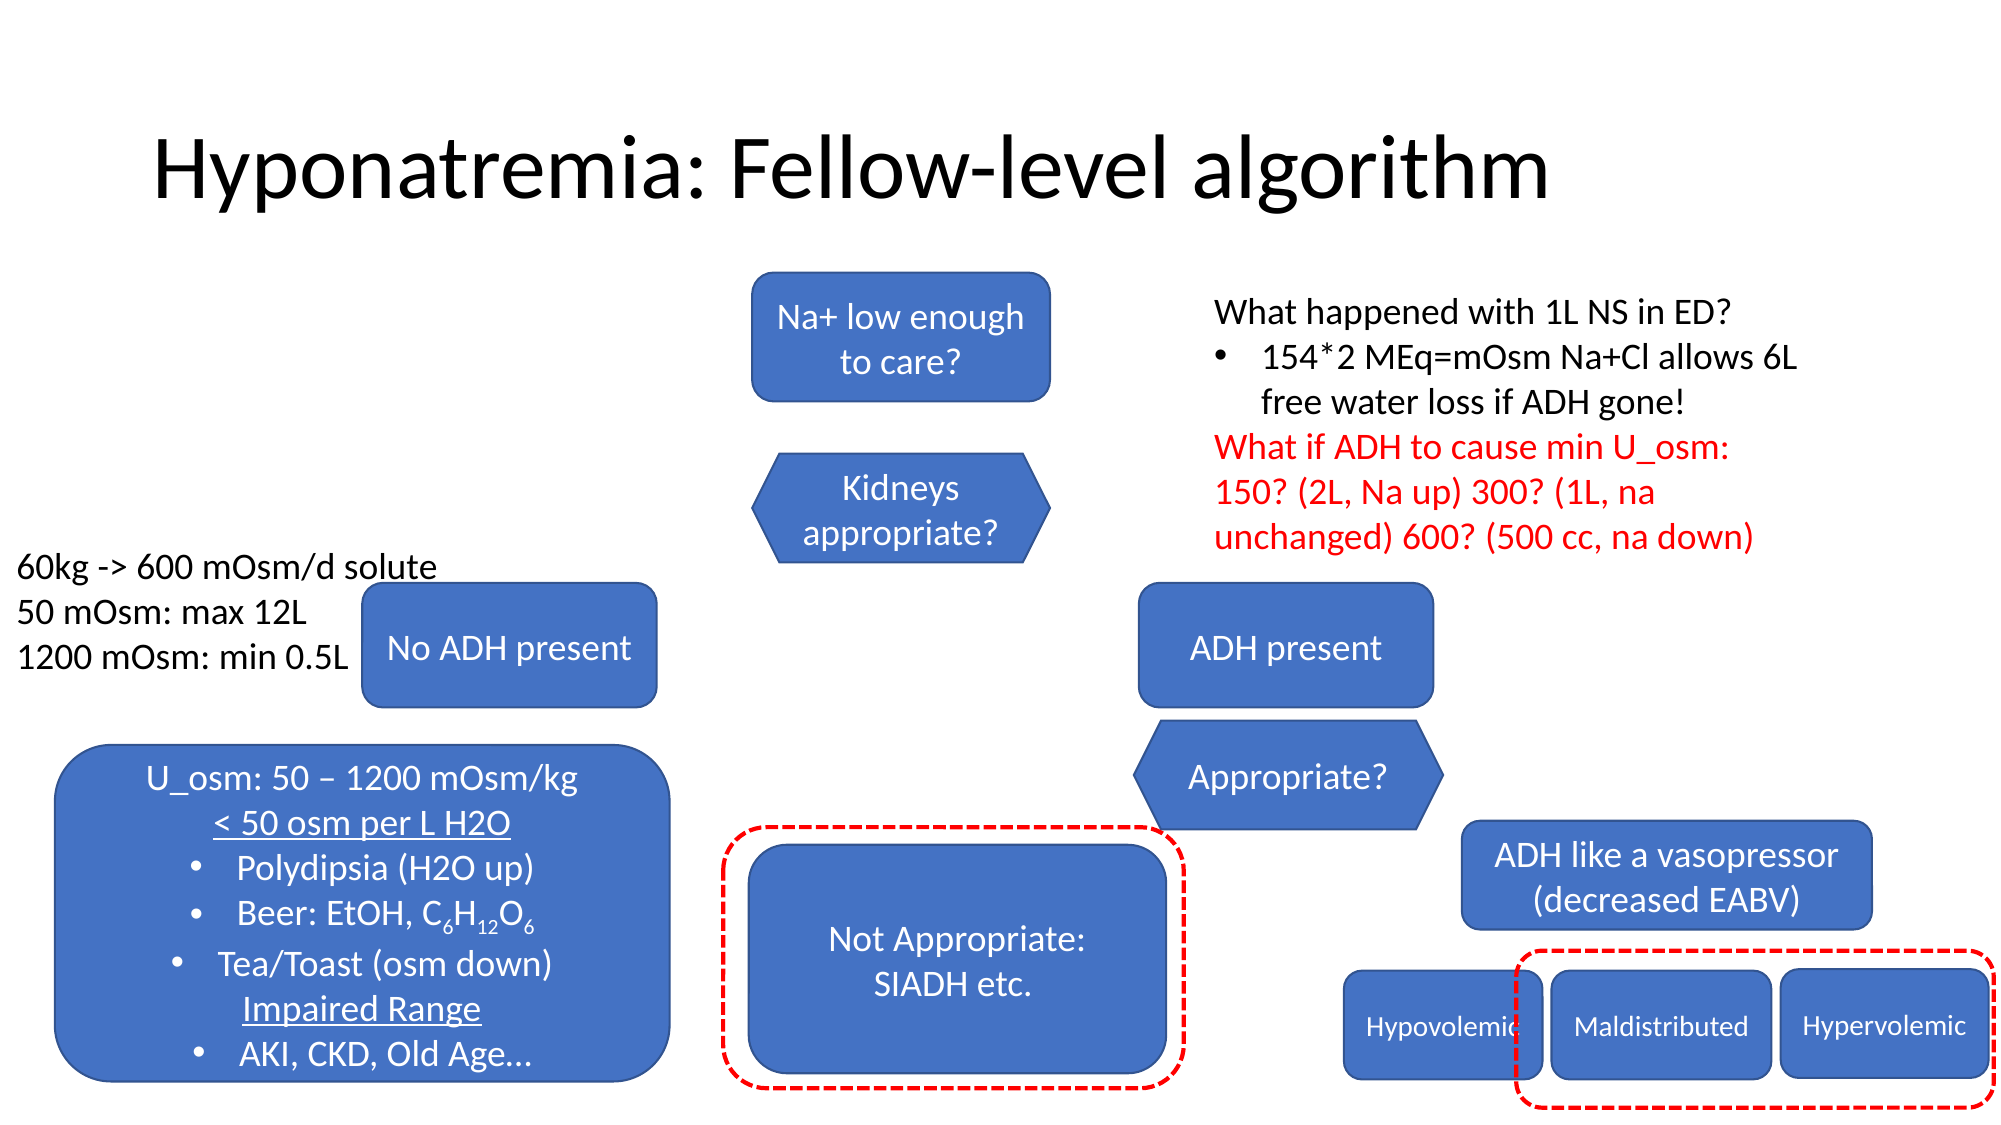

# Hyponatremia: Fellow-level algorithm
Na+ low enough to care?
What happened with 1L NS in ED?
154*2 MEq=mOsm Na+Cl allows 6L free water loss if ADH gone!
What if ADH to cause min U_osm:
150? (2L, Na up) 300? (1L, na unchanged) 600? (500 cc, na down)

Kidneys appropriate?
60kg -> 600 mOsm/d solute
50 mOsm: max 12L
1200 mOsm: min 0.5L
No ADH present
ADH present
Appropriate?
U_osm: 50 – 1200 mOsm/kg
< 50 osm per L H2O
Polydipsia (H2O up)
Beer: EtOH, C6H12O6
Tea/Toast (osm down)
Impaired Range
AKI, CKD, Old Age…
ADH like a vasopressor (decreased EABV)

Not Appropriate:
SIADH etc.

Hypervolemic
Hypovolemic
Maldistributed